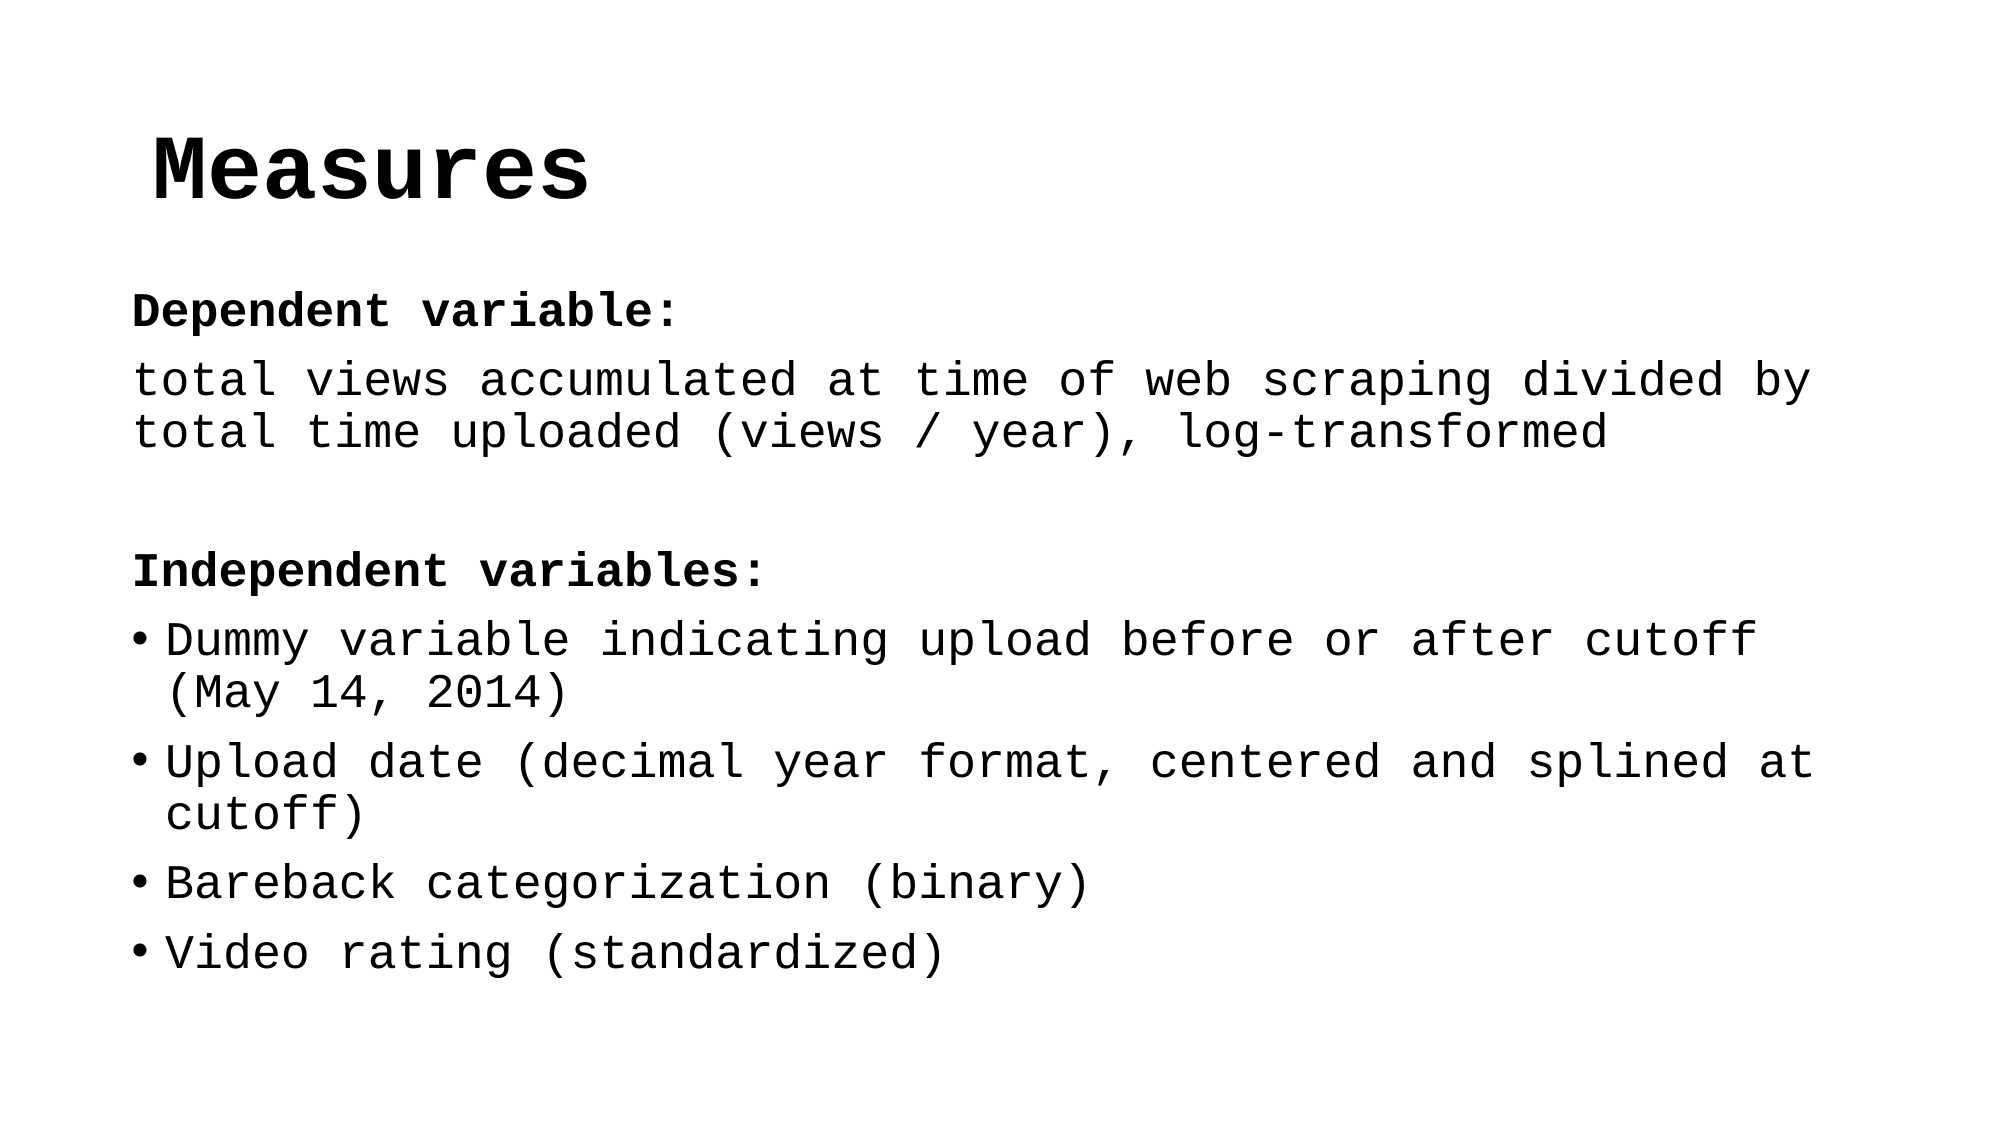

# Measures
Dependent variable:
total views accumulated at time of web scraping divided by total time uploaded (views / year), log-transformed

Independent variables:
Dummy variable indicating upload before or after cutoff (May 14, 2014)
Upload date (decimal year format, centered and splined at cutoff)
Bareback categorization (binary)
Video rating (standardized)